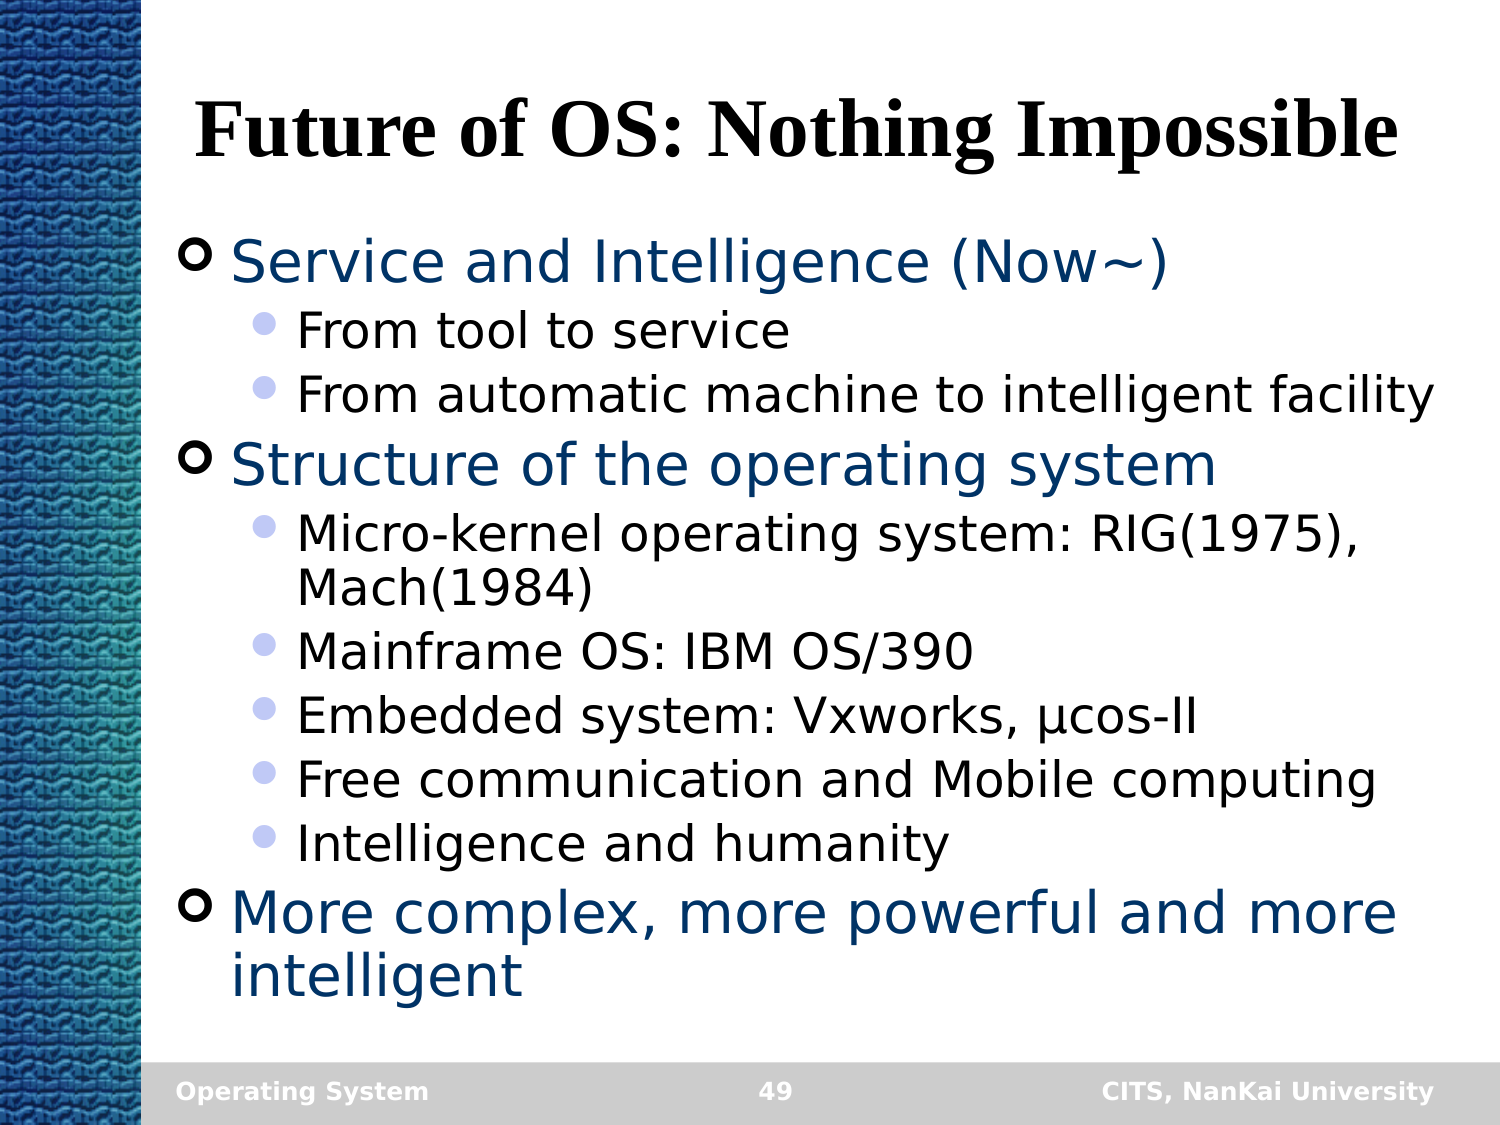

# Future of OS: Nothing Impossible
Service and Intelligence (Now~)
From tool to service
From automatic machine to intelligent facility
Structure of the operating system
Micro-kernel operating system: RIG(1975), Mach(1984)
Mainframe OS: IBM OS/390
Embedded system: Vxworks, µcos-II
Free communication and Mobile computing
Intelligence and humanity
More complex, more powerful and more intelligent
Operating System
49
CITS, NanKai University